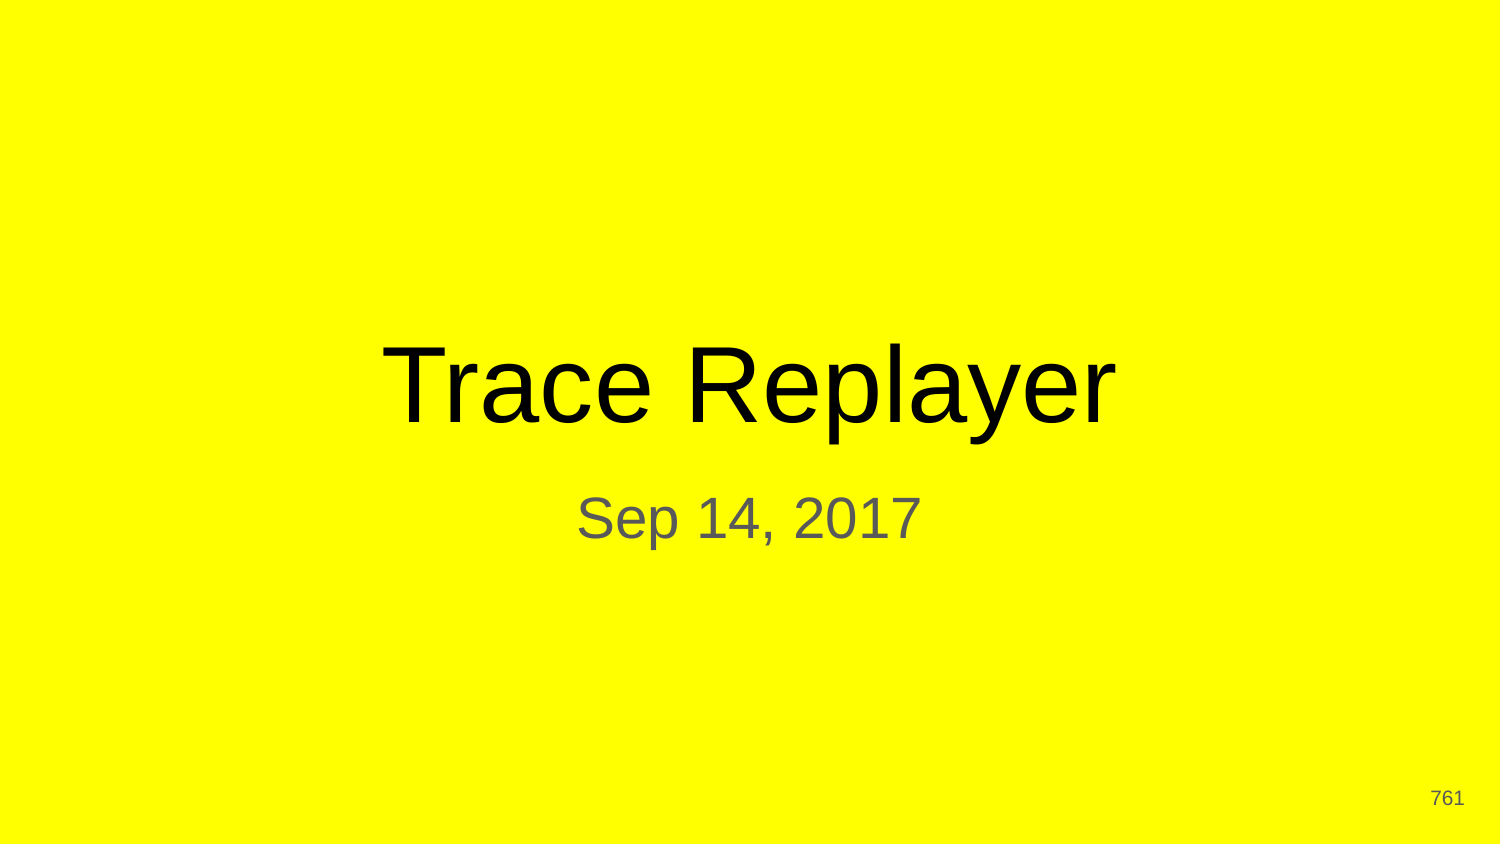

# Trace Replayer
Sep 14, 2017
761